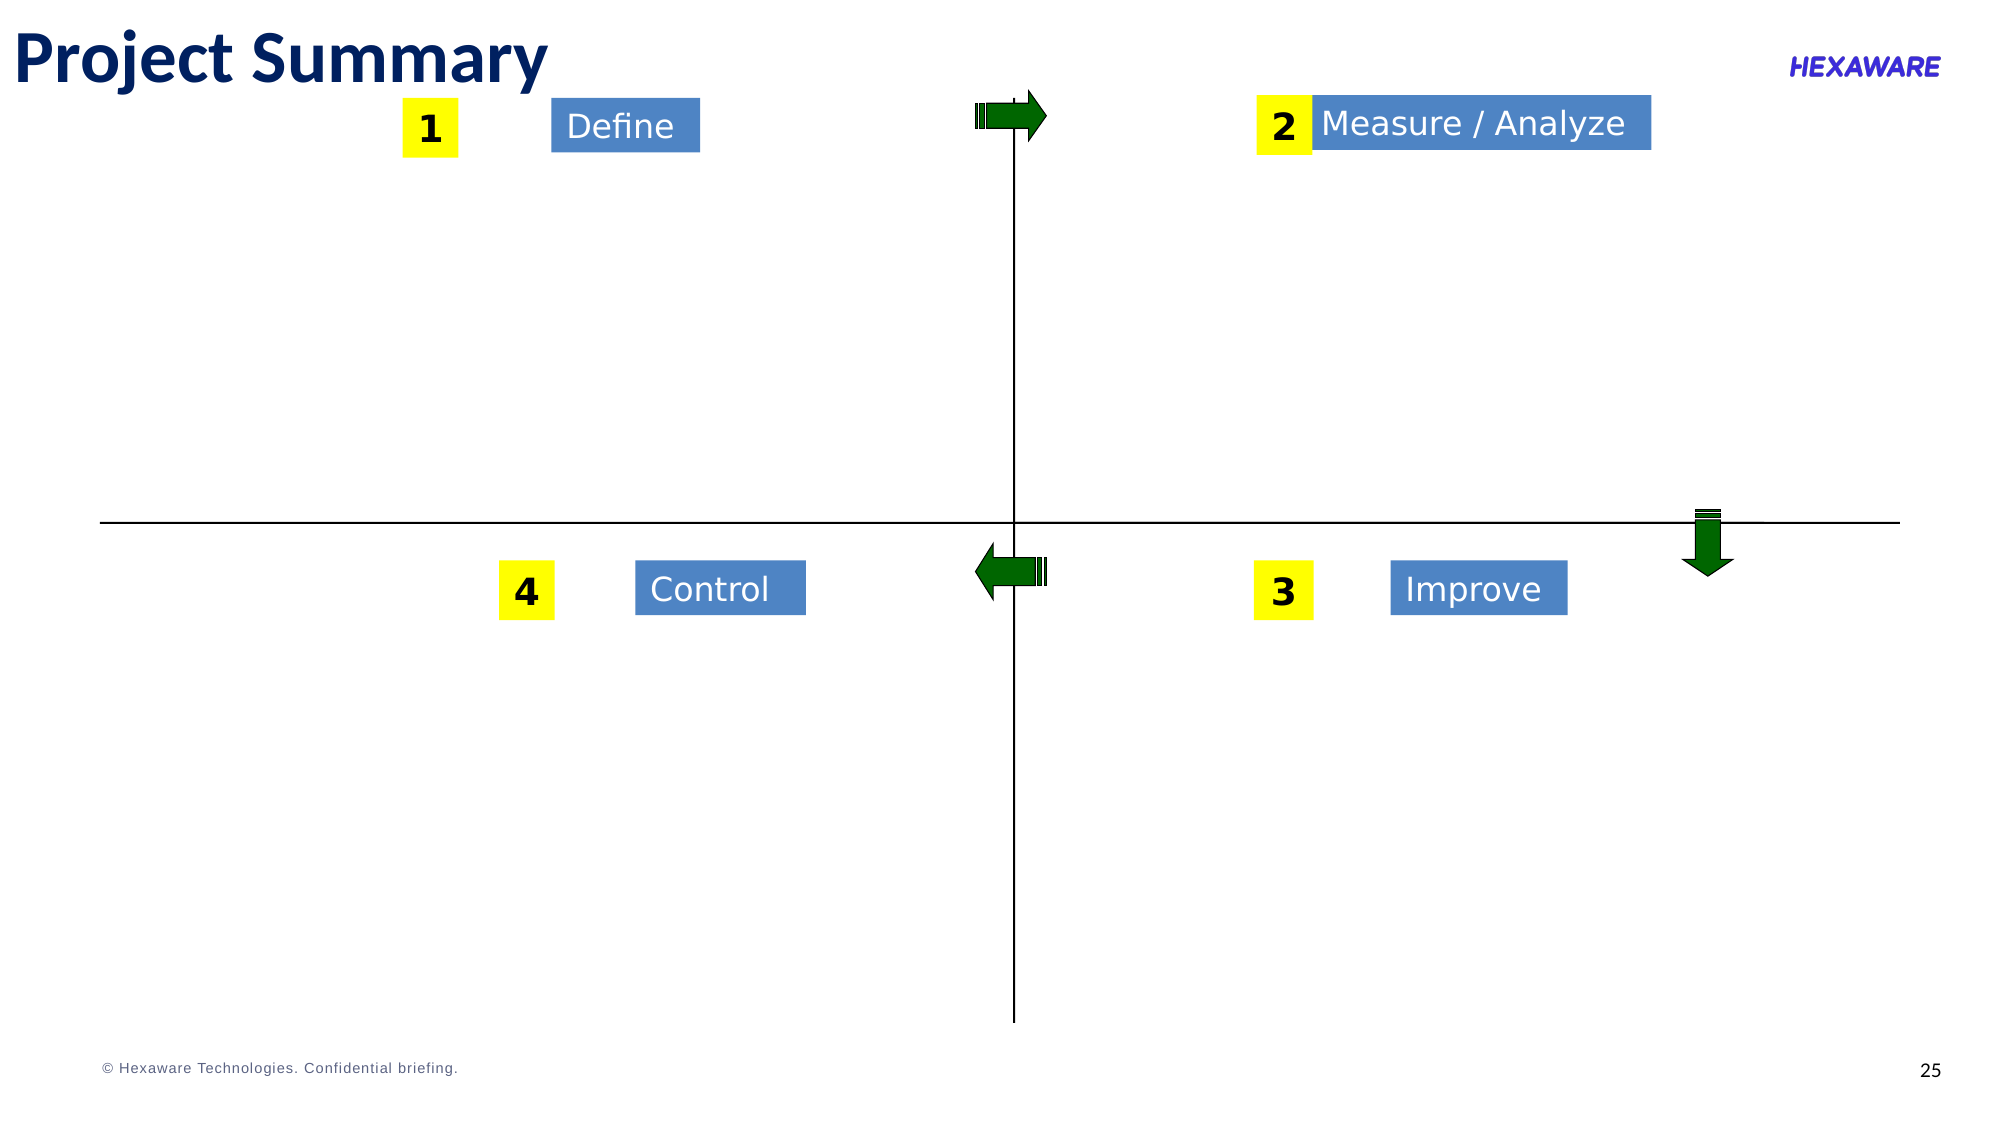

Project Summary

2
Measure / Analyze

1
Define

4
Control
Improve
3